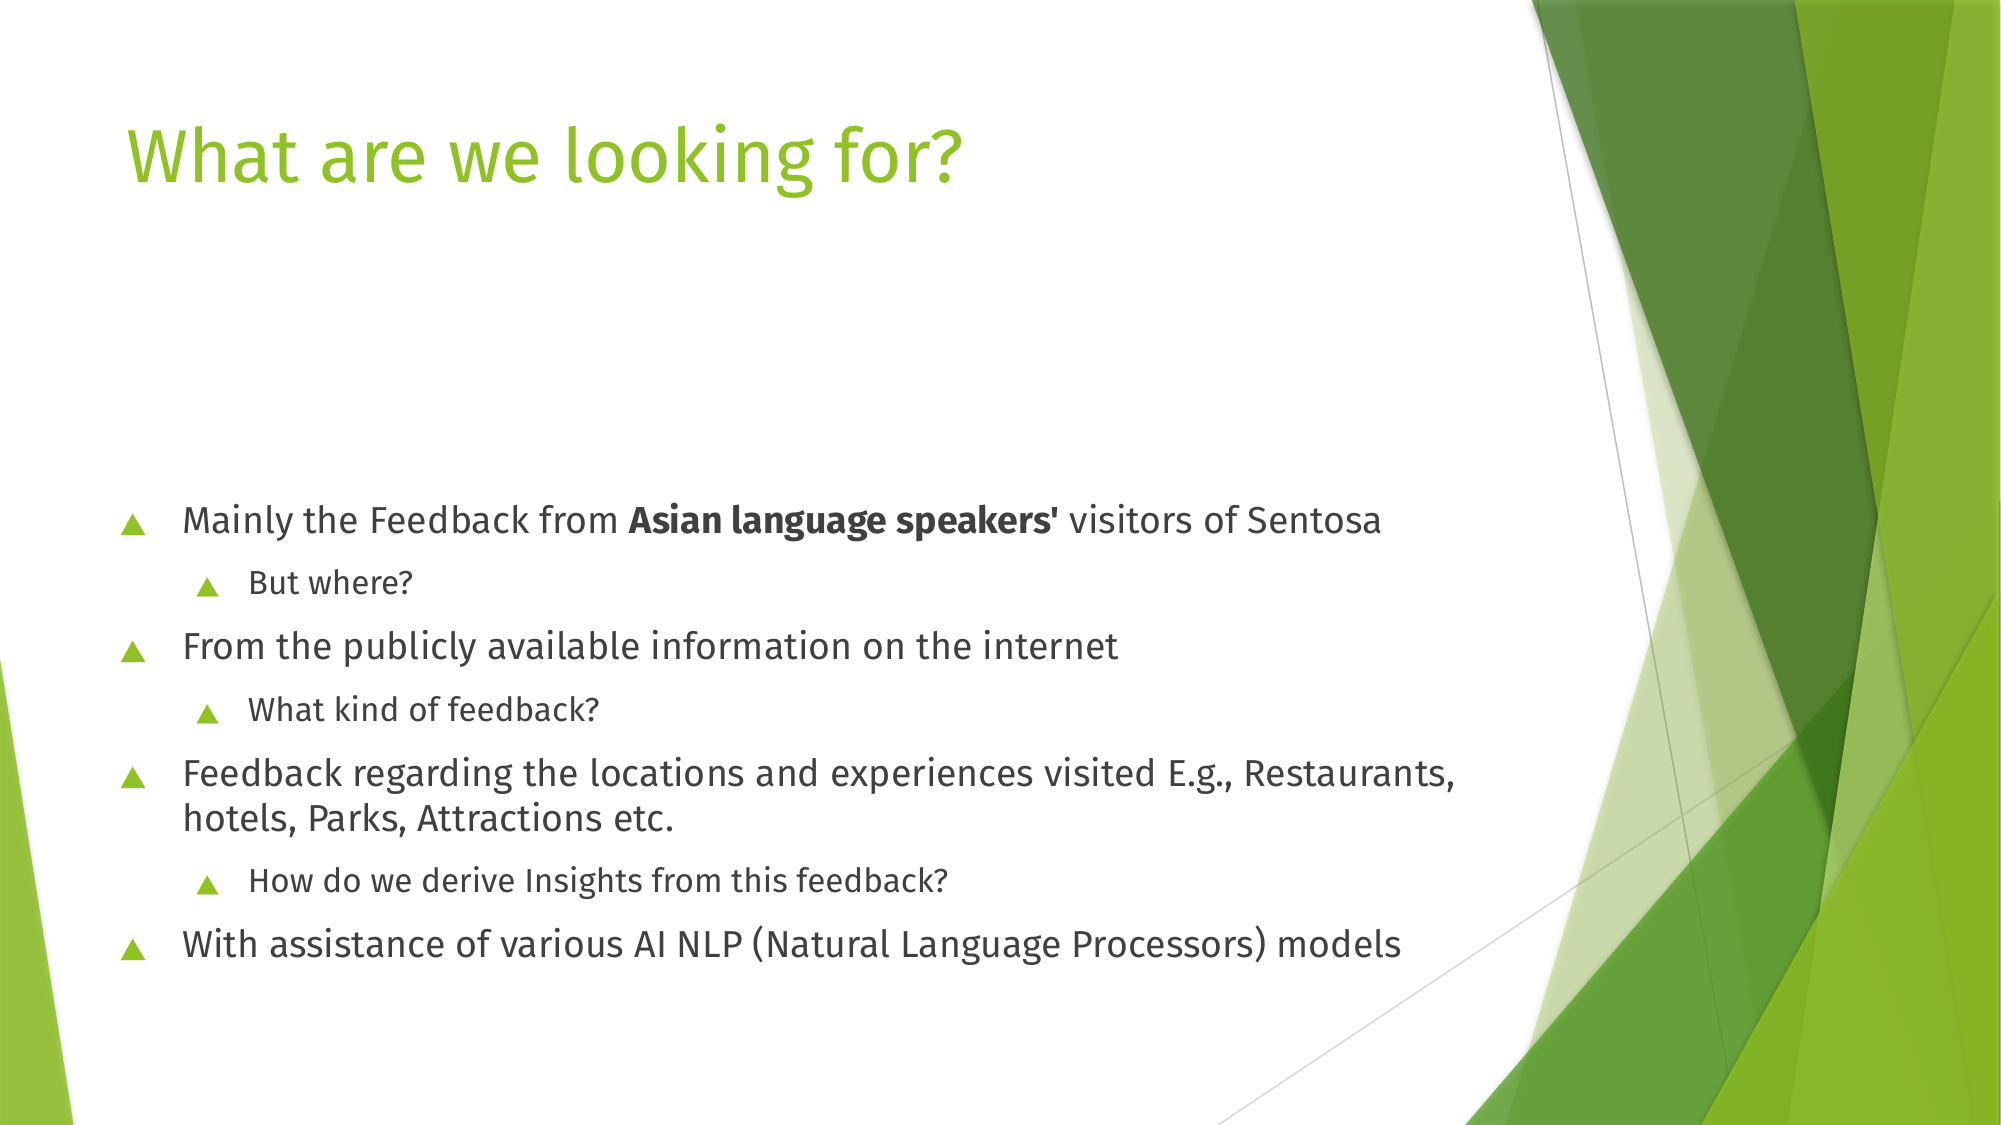

Mainly the Feedback from Asian language speakers' visitors of Sentosa
But where?
From the publicly available information on the internet
What kind of feedback?
Feedback regarding the locations and experiences visited E.g., Restaurants, hotels, Parks, Attractions etc.
How do we derive Insights from this feedback?
With assistance of various AI NLP (Natural Language Processors) models
# What are we looking for?